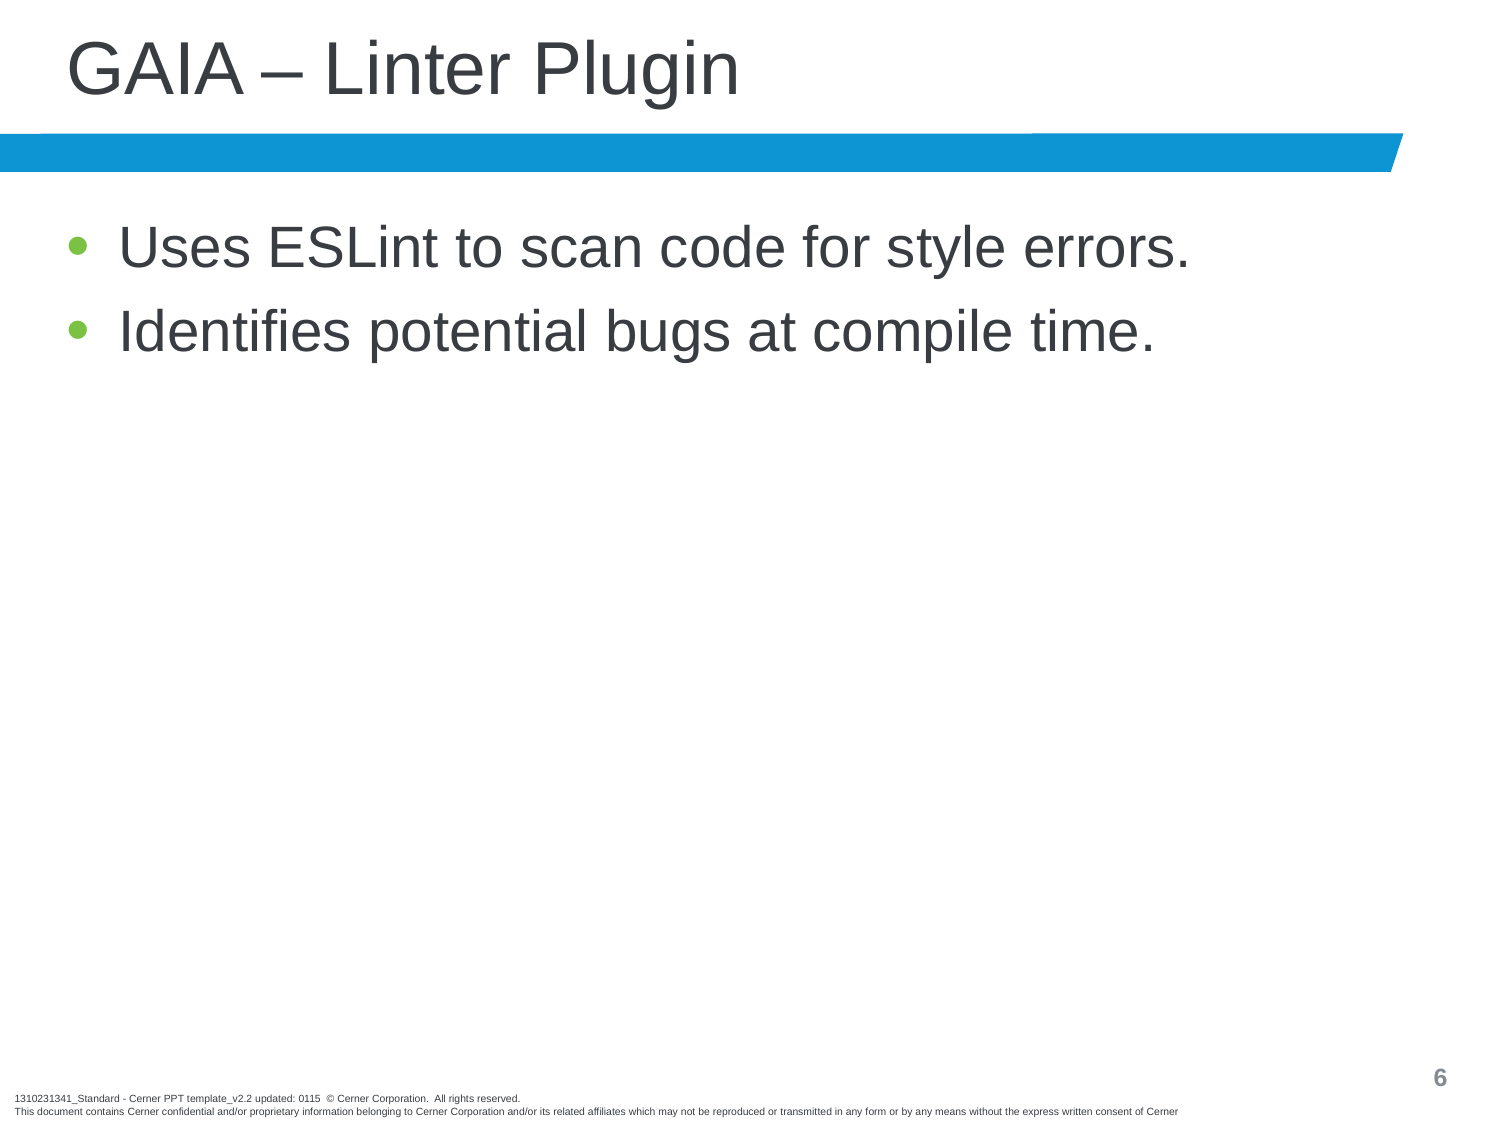

# GAIA – Linter Plugin
Uses ESLint to scan code for style errors.
Identifies potential bugs at compile time.